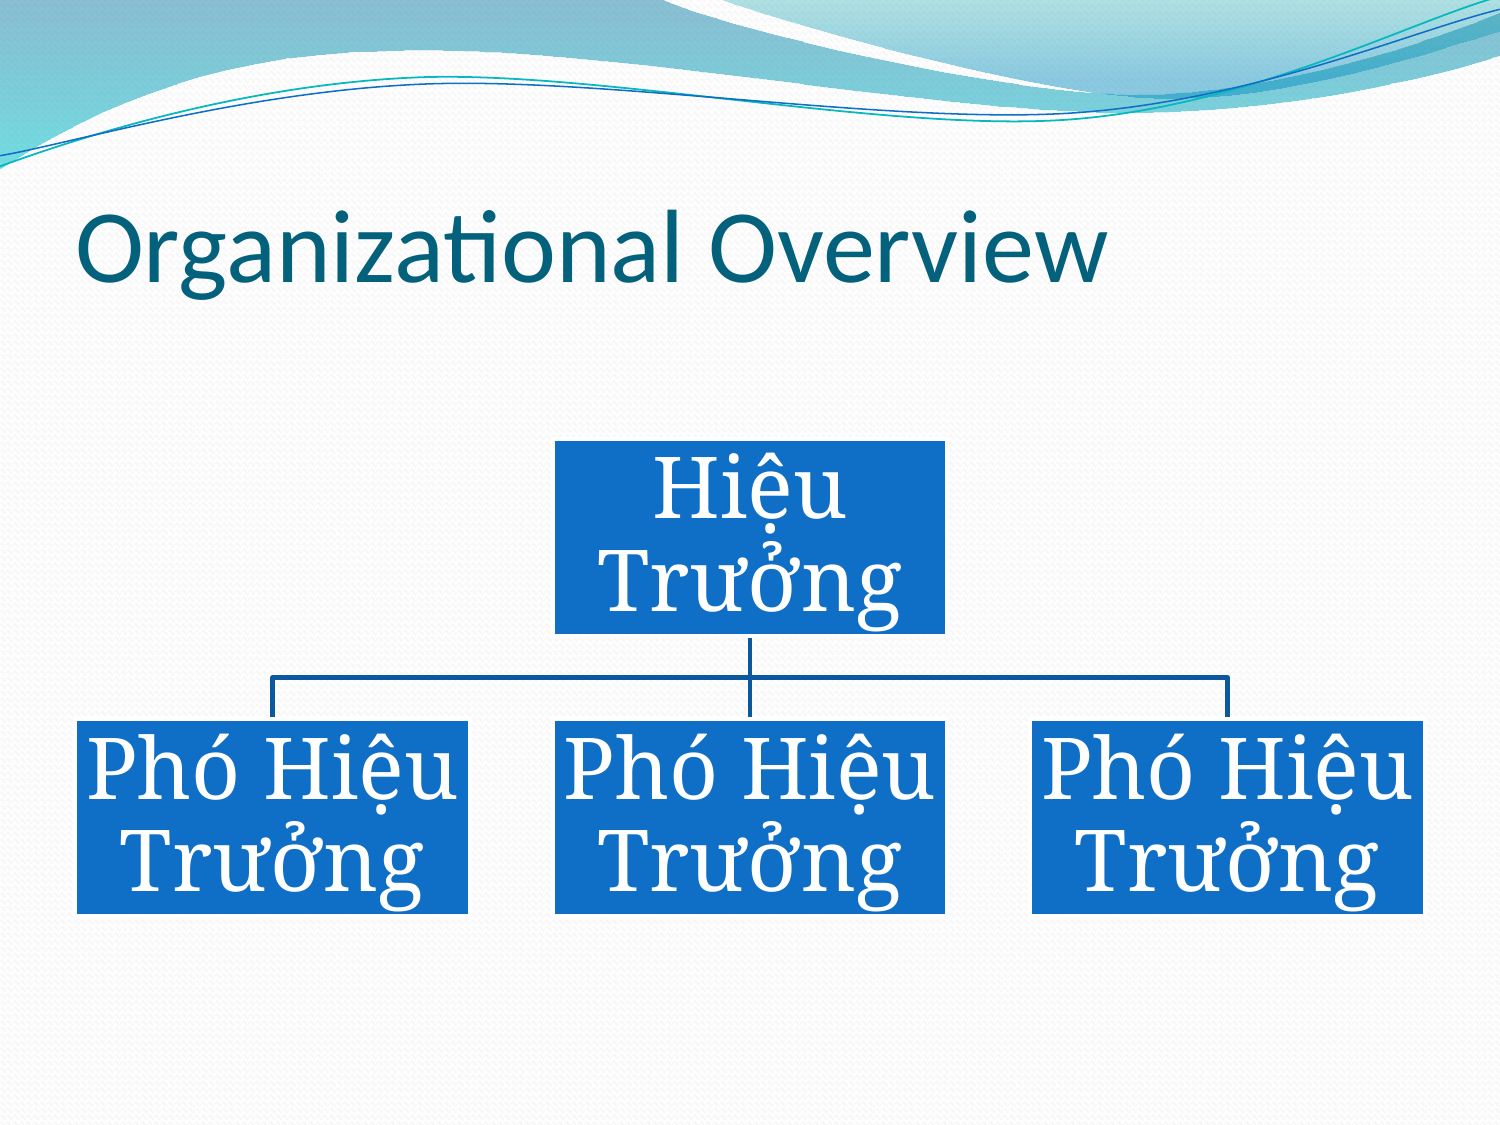

# Organizational Overview
Hiệu Trưởng
Phó Hiệu Trưởng
Phó Hiệu Trưởng
Phó Hiệu Trưởng